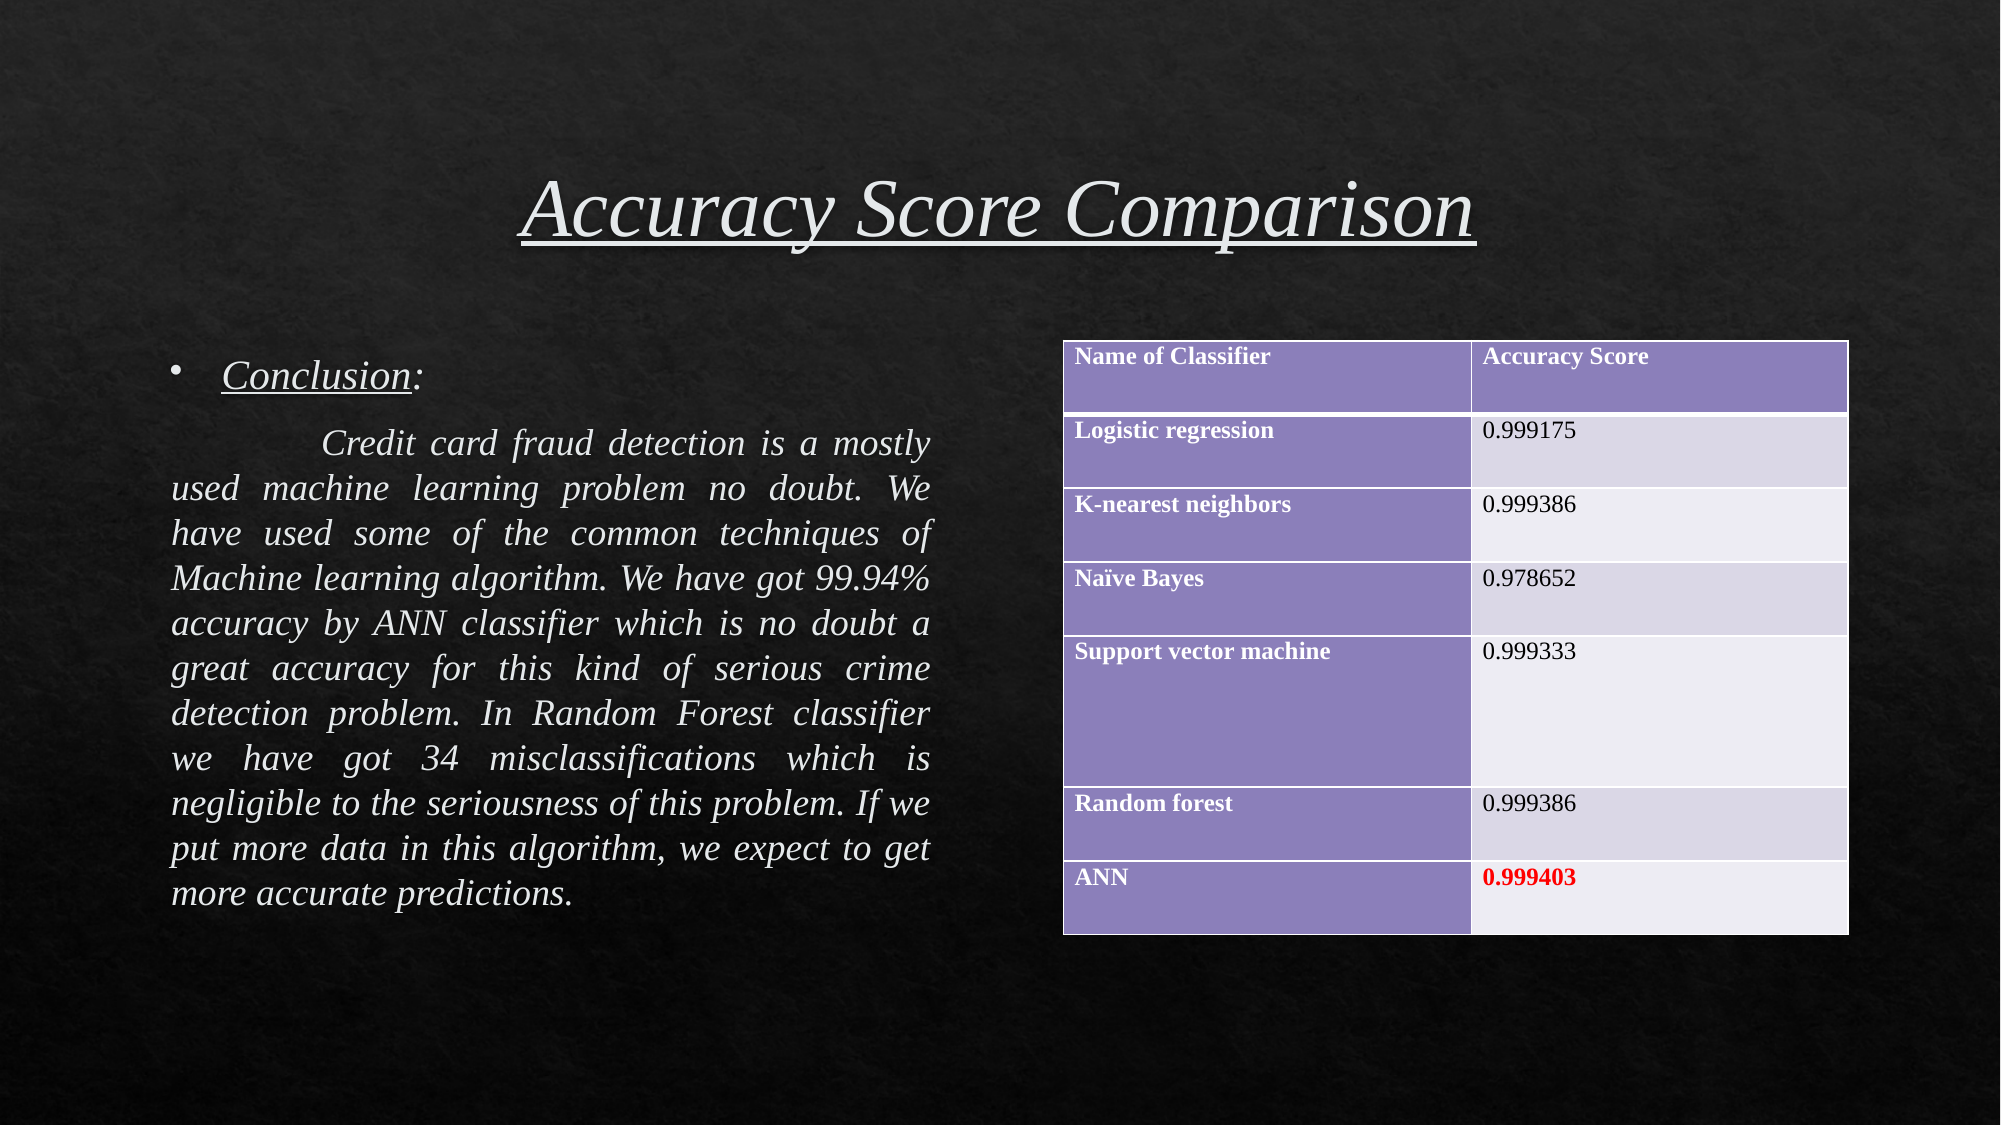

# Accuracy Score Comparison
Conclusion:
	Credit card fraud detection is a mostly used machine learning problem no doubt. We have used some of the common techniques of Machine learning algorithm. We have got 99.94% accuracy by ANN classifier which is no doubt a great accuracy for this kind of serious crime detection problem. In Random Forest classifier we have got 34 misclassifications which is negligible to the seriousness of this problem. If we put more data in this algorithm, we expect to get more accurate predictions.

| Name of Classifier | Accuracy Score |
| --- | --- |
| Logistic regression | 0.999175 |
| K-nearest neighbors | 0.999386 |
| Naïve Bayes | 0.978652 |
| Support vector machine | 0.999333 |
| Random forest | 0.999386 |
| ANN | 0.999403 |